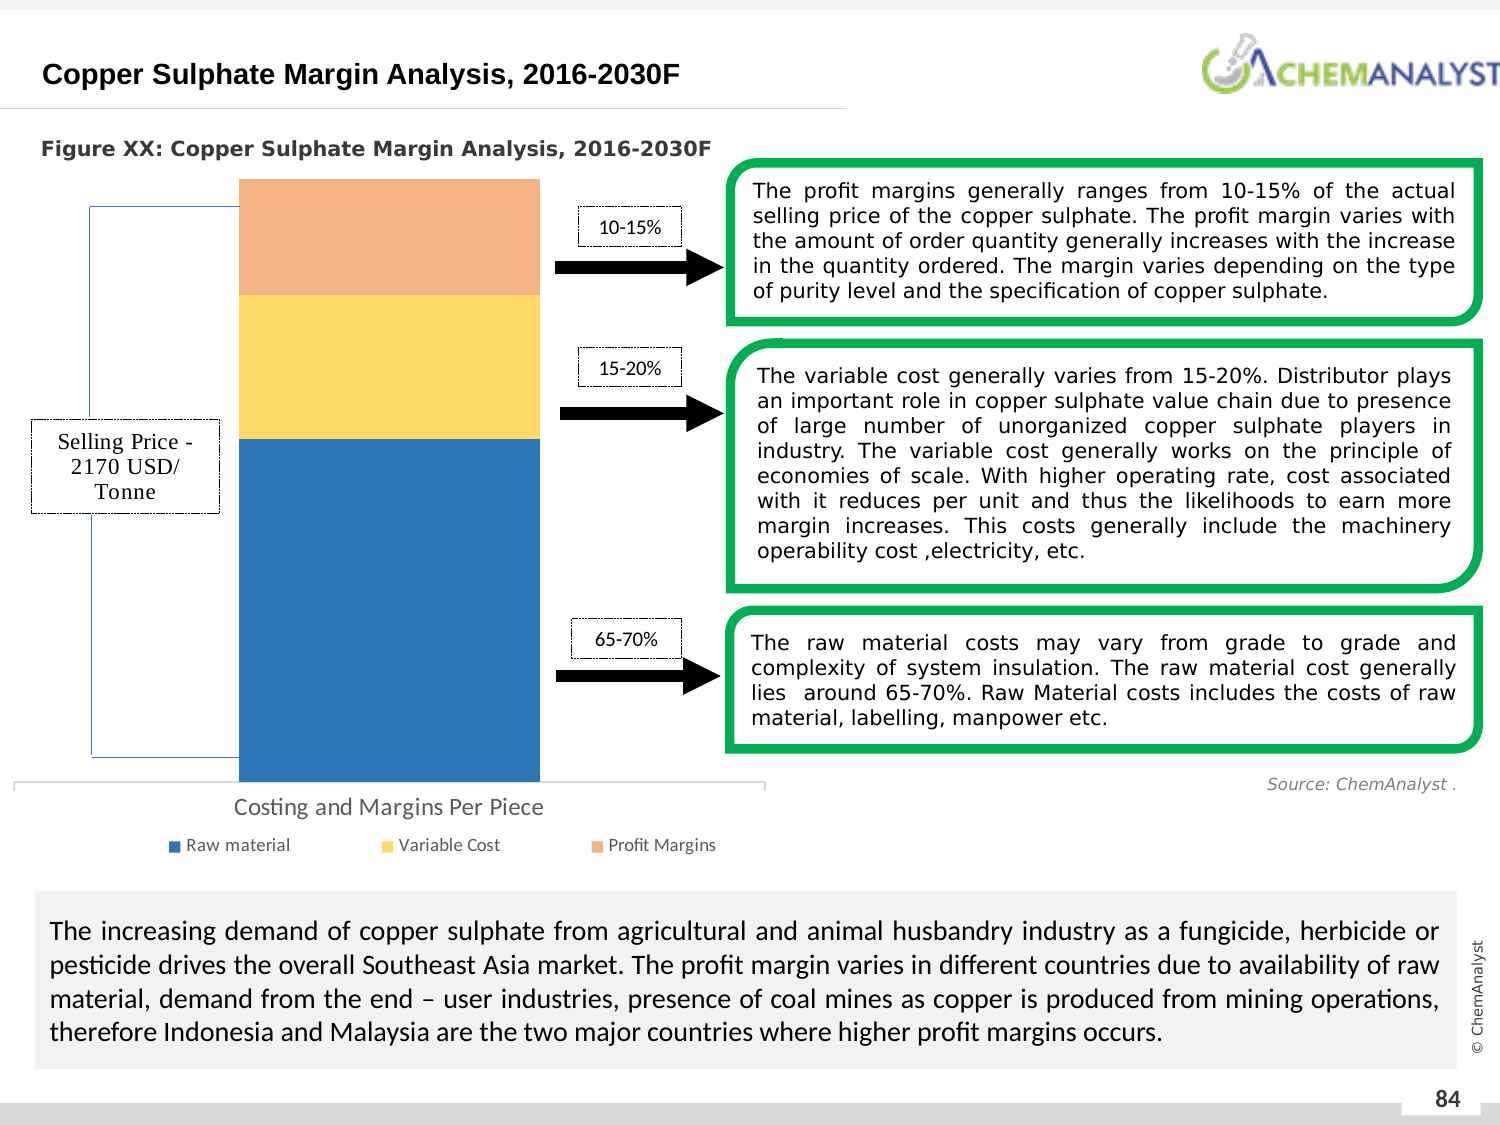

Copper Sulphate Margin Analysis, 2016-2030F
Figure XX: Copper Sulphate Margin Analysis, 2016-2030F

### Chart

| Category | Raw material | Variable Cost | Profit Margins |
|---|---|---|---|
| Costing and Margins Per Piece | 50.0 | 21.0 | 17.0 |
The profit margins generally ranges from 10-15% of the actual selling price of the copper sulphate. The profit margin varies with the amount of order quantity generally increases with the increase in the quantity ordered. The margin varies depending on the type of purity level and the specification of copper sulphate.
10-15%
The variable cost generally varies from 15-20%. Distributor plays an important role in copper sulphate value chain due to presence of large number of unorganized copper sulphate players in industry. The variable cost generally works on the principle of economies of scale. With higher operating rate, cost associated with it reduces per unit and thus the likelihoods to earn more margin increases. This costs generally include the machinery operability cost ,electricity, etc.

15-20%
The raw material costs may vary from grade to grade and complexity of system insulation. The raw material cost generally lies  around 65-70%. Raw Material costs includes the costs of raw material, labelling, manpower etc.
65-70%
Source: ChemAnalyst .

The increasing demand of copper sulphate from agricultural and animal husbandry industry as a fungicide, herbicide or pesticide drives the overall Southeast Asia market. The profit margin varies in different countries due to availability of raw material, demand from the end – user industries, presence of coal mines as copper is produced from mining operations, therefore Indonesia and Malaysia are the two major countries where higher profit margins occurs.